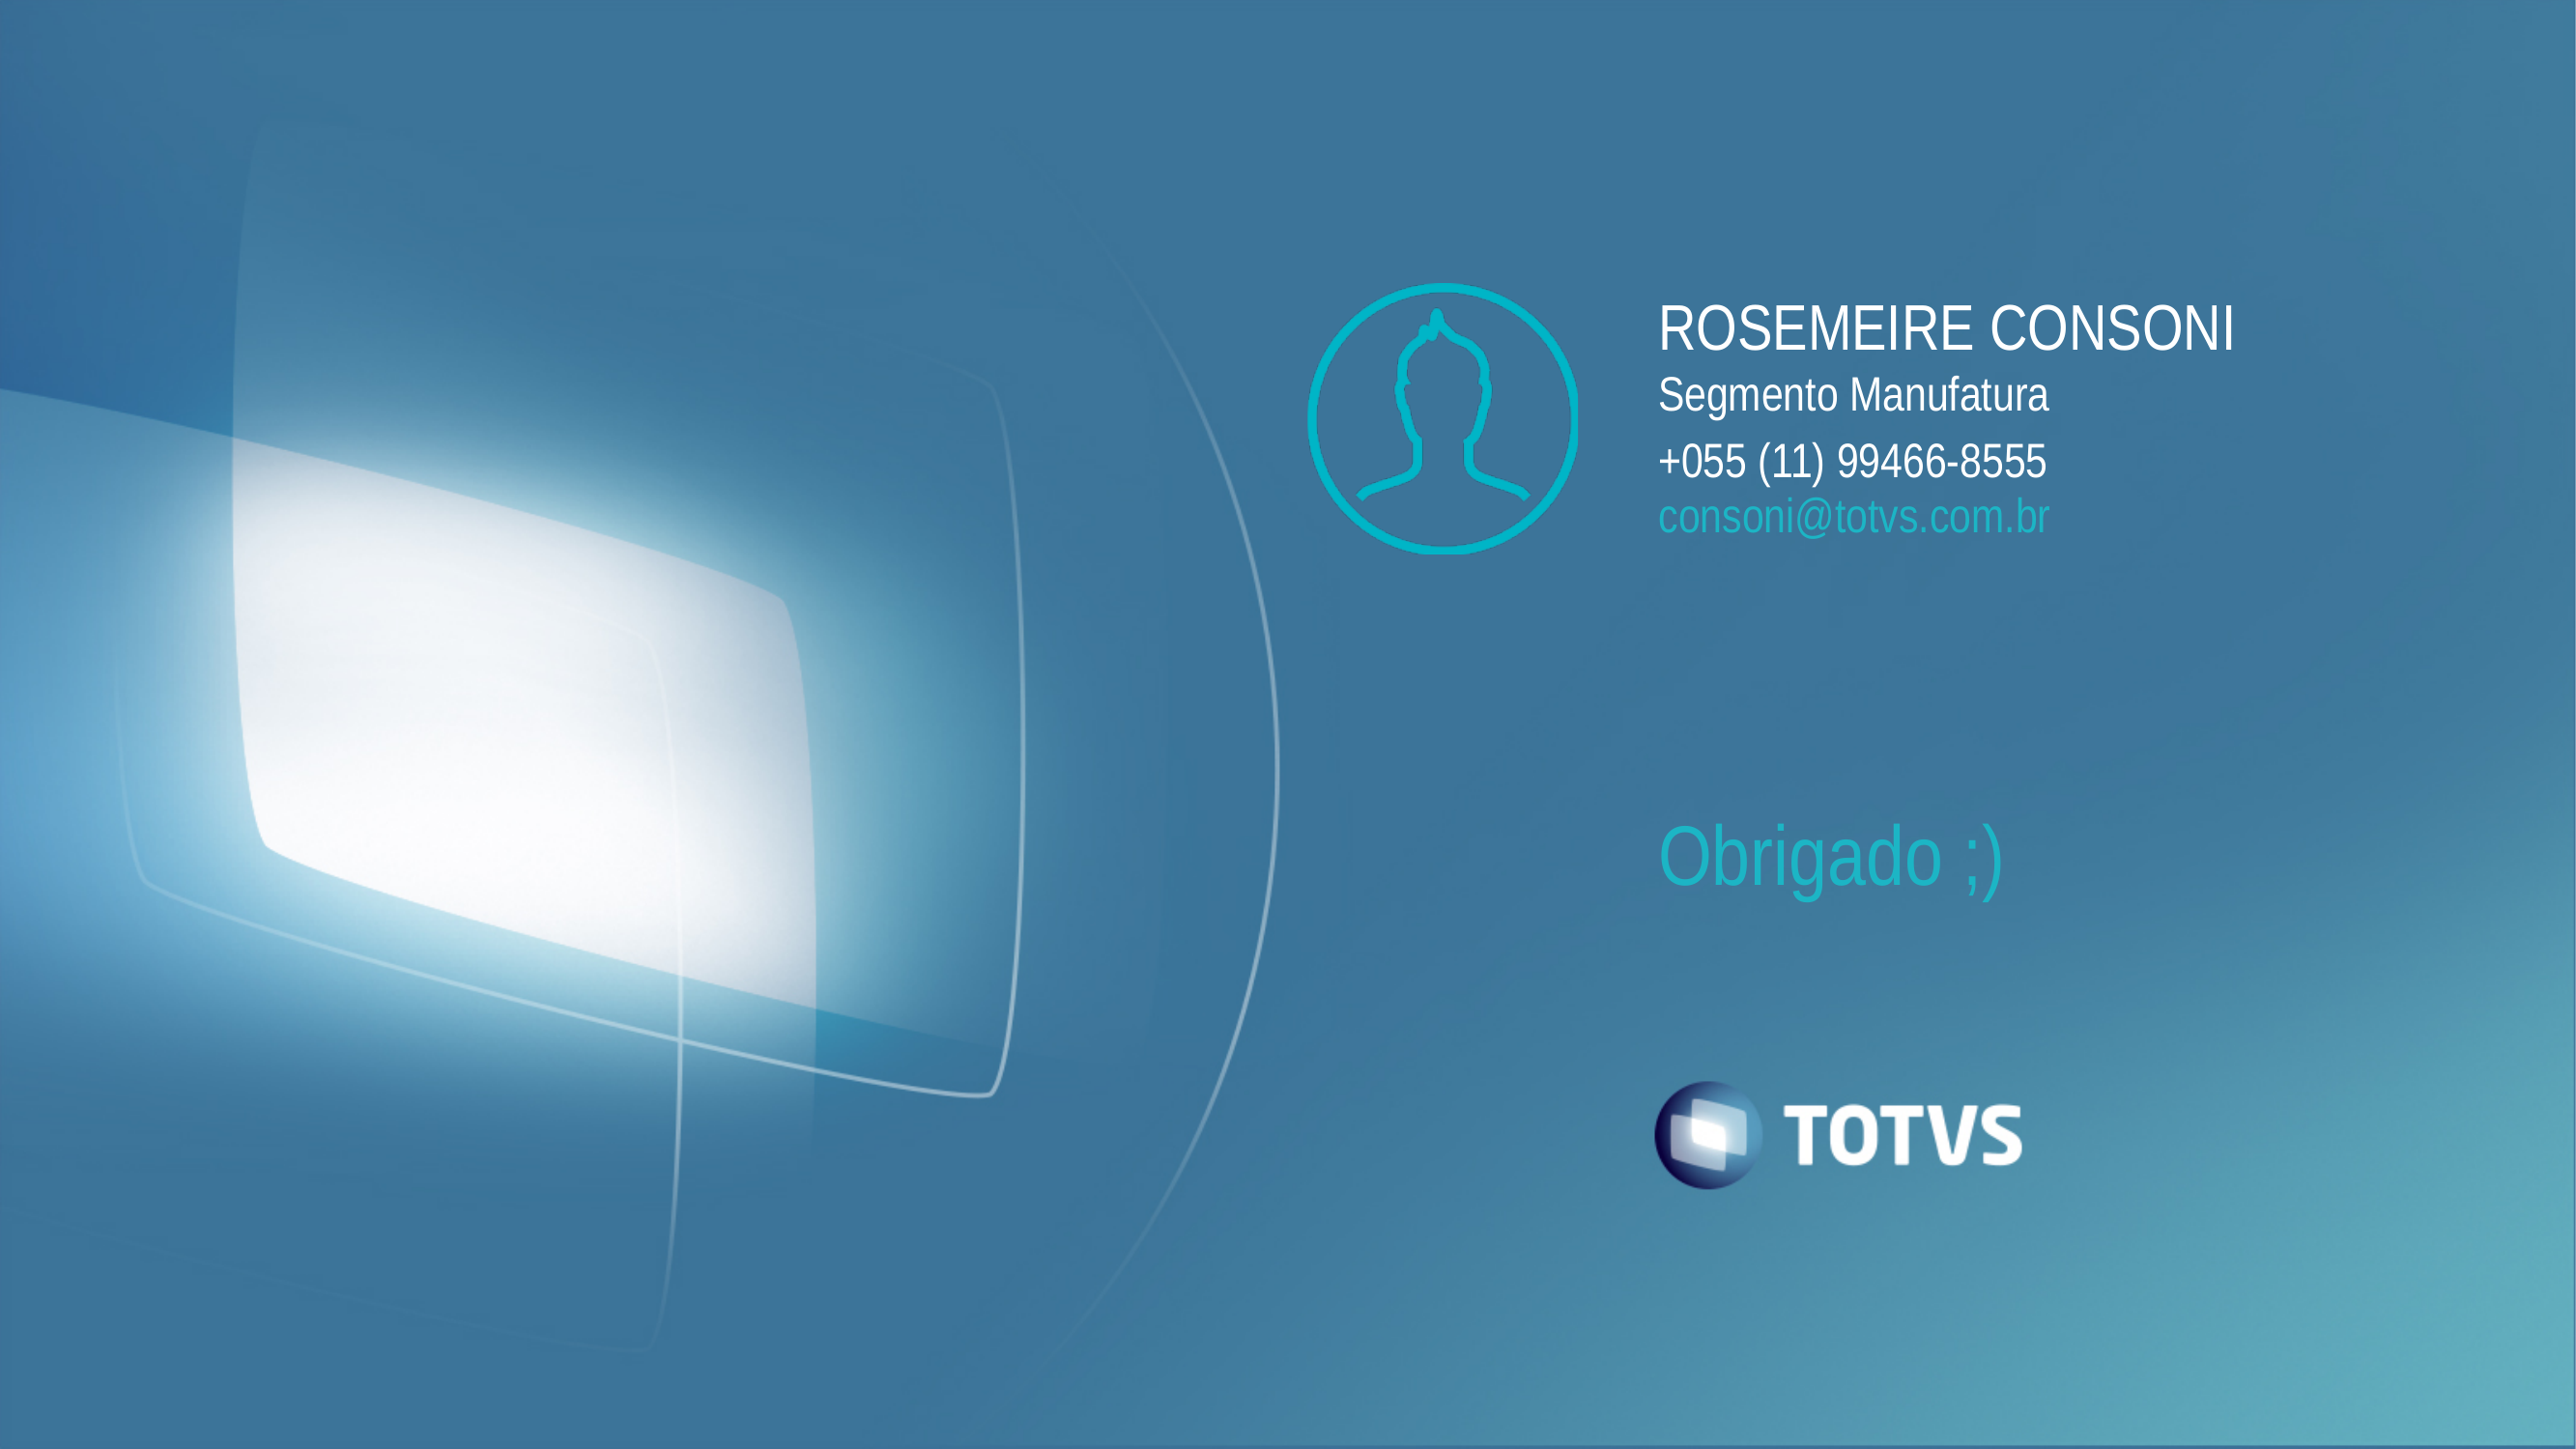

# ROSEMEIRE CONSONI
Segmento Manufatura
+055 (11) 99466-8555
consoni@totvs.com.br